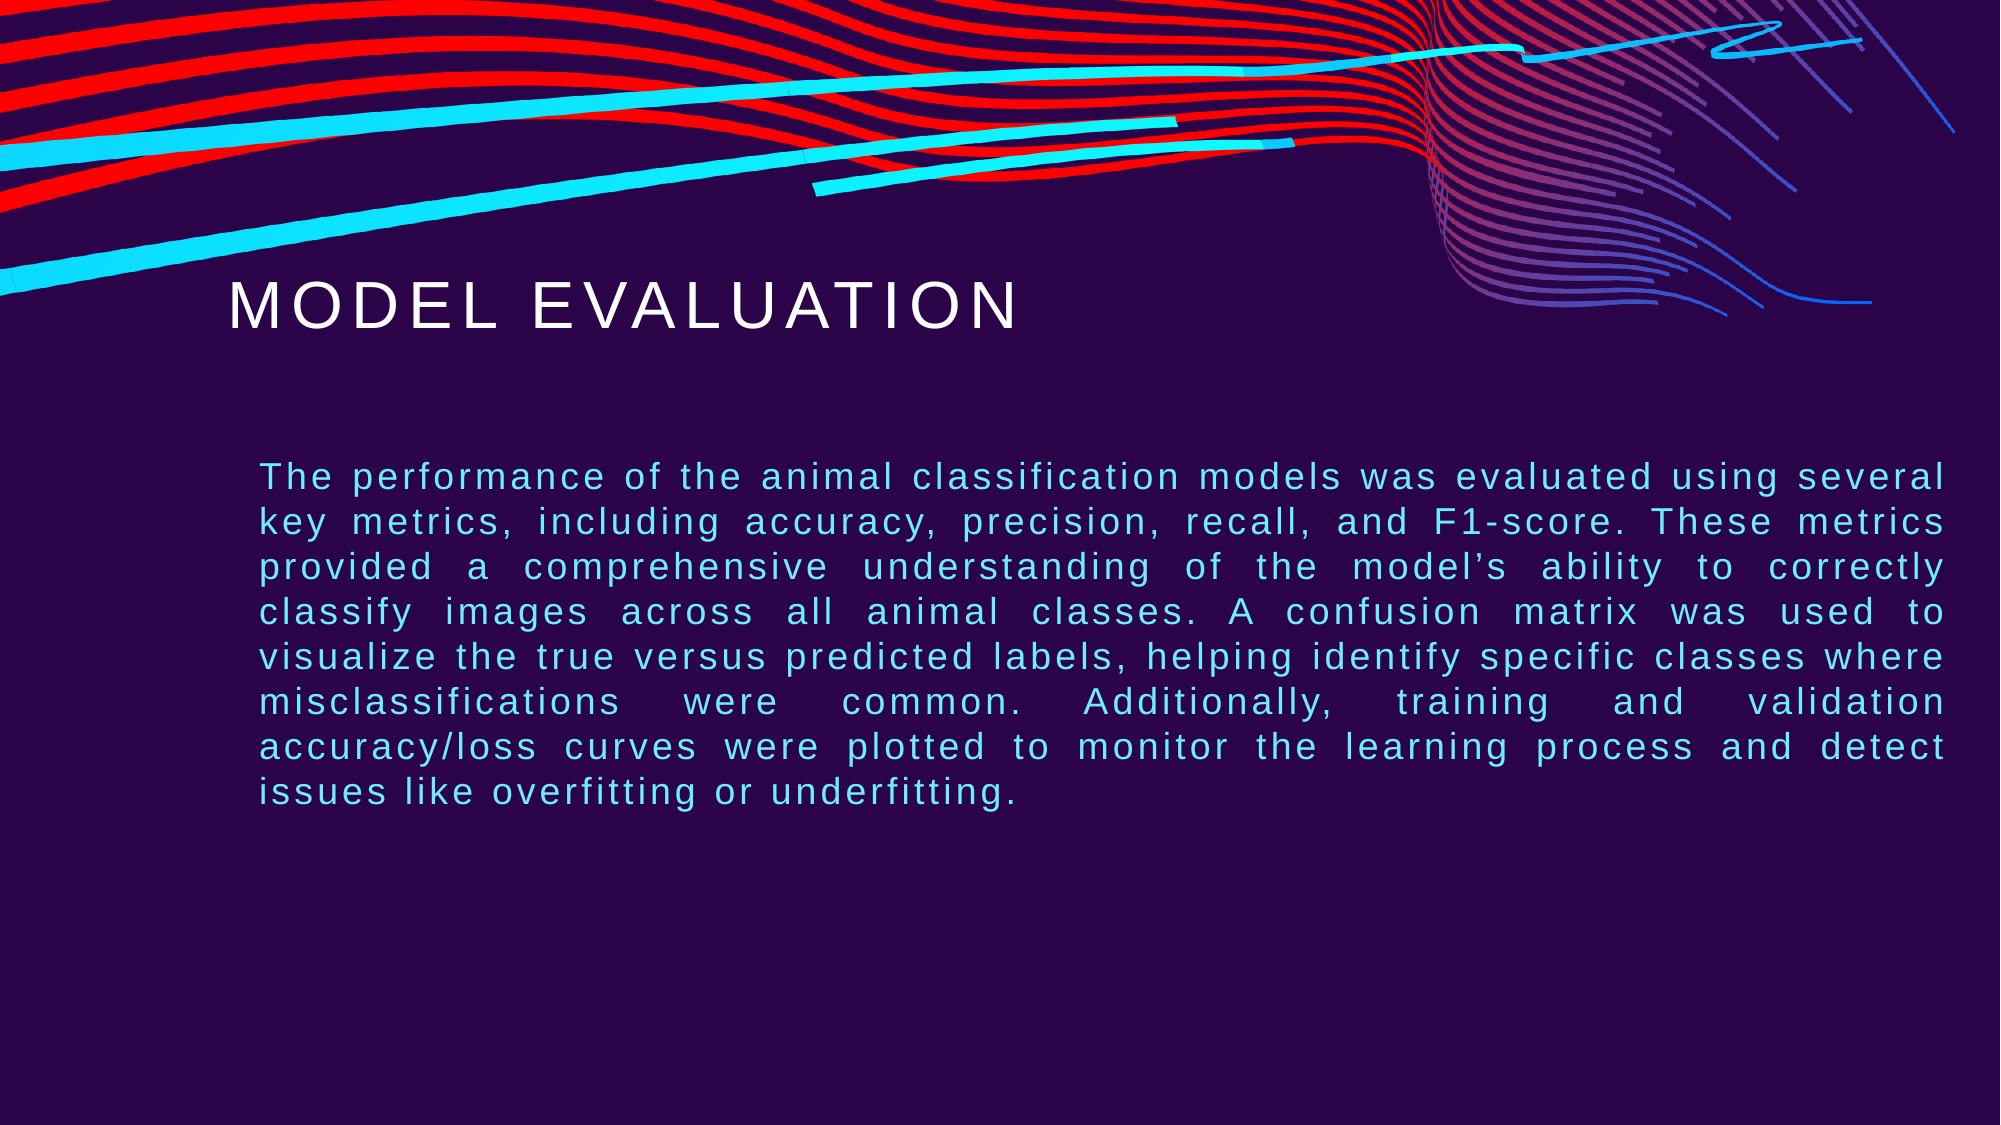

# Model evaluation
The performance of the animal classification models was evaluated using several key metrics, including accuracy, precision, recall, and F1-score. These metrics provided a comprehensive understanding of the model’s ability to correctly classify images across all animal classes. A confusion matrix was used to visualize the true versus predicted labels, helping identify specific classes where misclassifications were common. Additionally, training and validation accuracy/loss curves were plotted to monitor the learning process and detect issues like overfitting or underfitting.